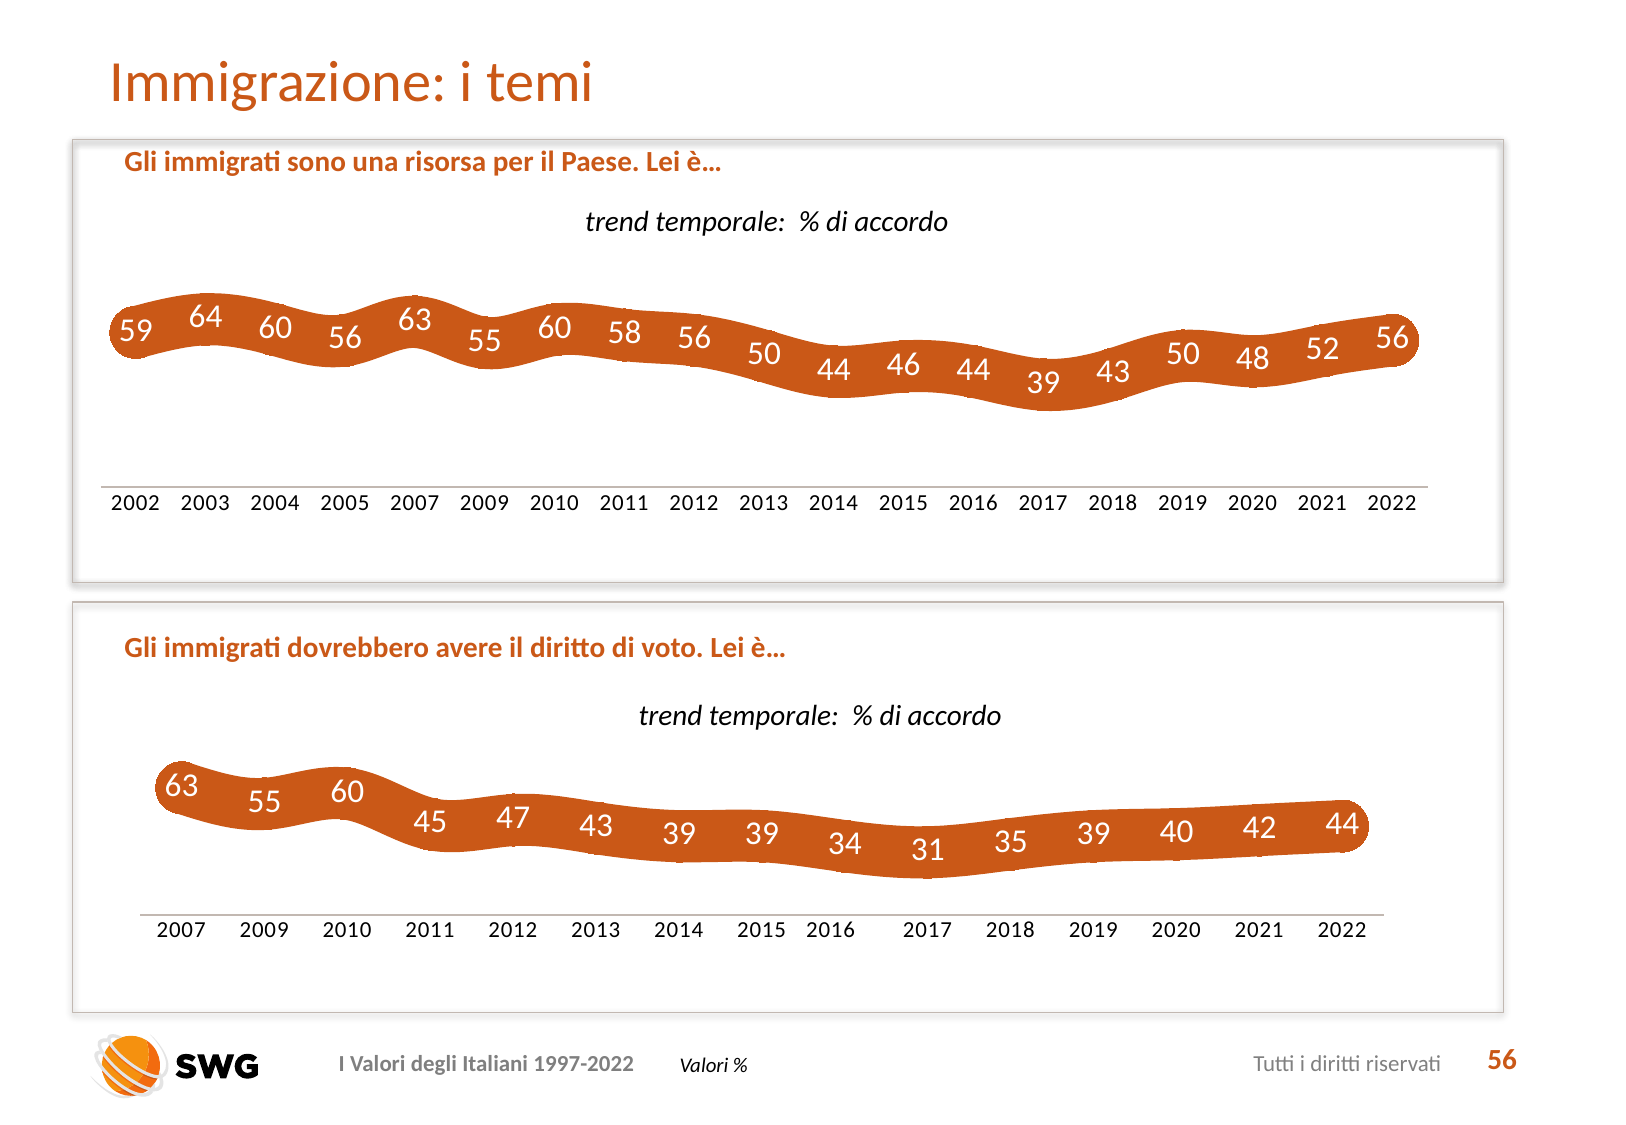

# Immigrazione: i temi
Gli immigrati sono una risorsa per il Paese. Lei è…

### Chart

| Category |  |
|---|---|
| 2002 | 59.0 |
| 2003 | 64.0 |
| 2004 | 60.0 |
| 2005 | 56.0 |
| 2007 | 63.0 |
| 2009 | 55.0 |
| 2010 | 60.0 |
| 2011 | 58.0 |
| 2012 | 56.0 |
| 2013 | 50.0 |
| 2014 | 44.0 |
| 2015 | 46.0 |
| 2016 | 44.0 |
| 2017 | 39.0 |
| 2018 | 43.0 |
| 2019 | 50.0 |
| 2020 | 48.0 |
| 2021 | 52.0 |
| 2022 | 56.0 |
trend temporale:  % di accordo

Gli immigrati dovrebbero avere il diritto di voto. Lei è…

### Chart

| Category |  |
|---|---|
| 2007 | 63.0 |
| 2009 | 55.0 |
| 2010 | 60.0 |
| 2011 | 45.0 |
| 2012 | 47.0 |
| 2013 | 43.0 |
| 2014 | 39.0 |
| 2015 | 39.0 |
| 2016       | 34.0 |
| 2017 | 31.0 |
| 2018 | 35.0 |
| 2019 | 39.0 |
| 2020 | 40.0 |
| 2021 | 42.0 |
| 2022 | 44.0 |
trend temporale:  % di accordo
56
Valori %